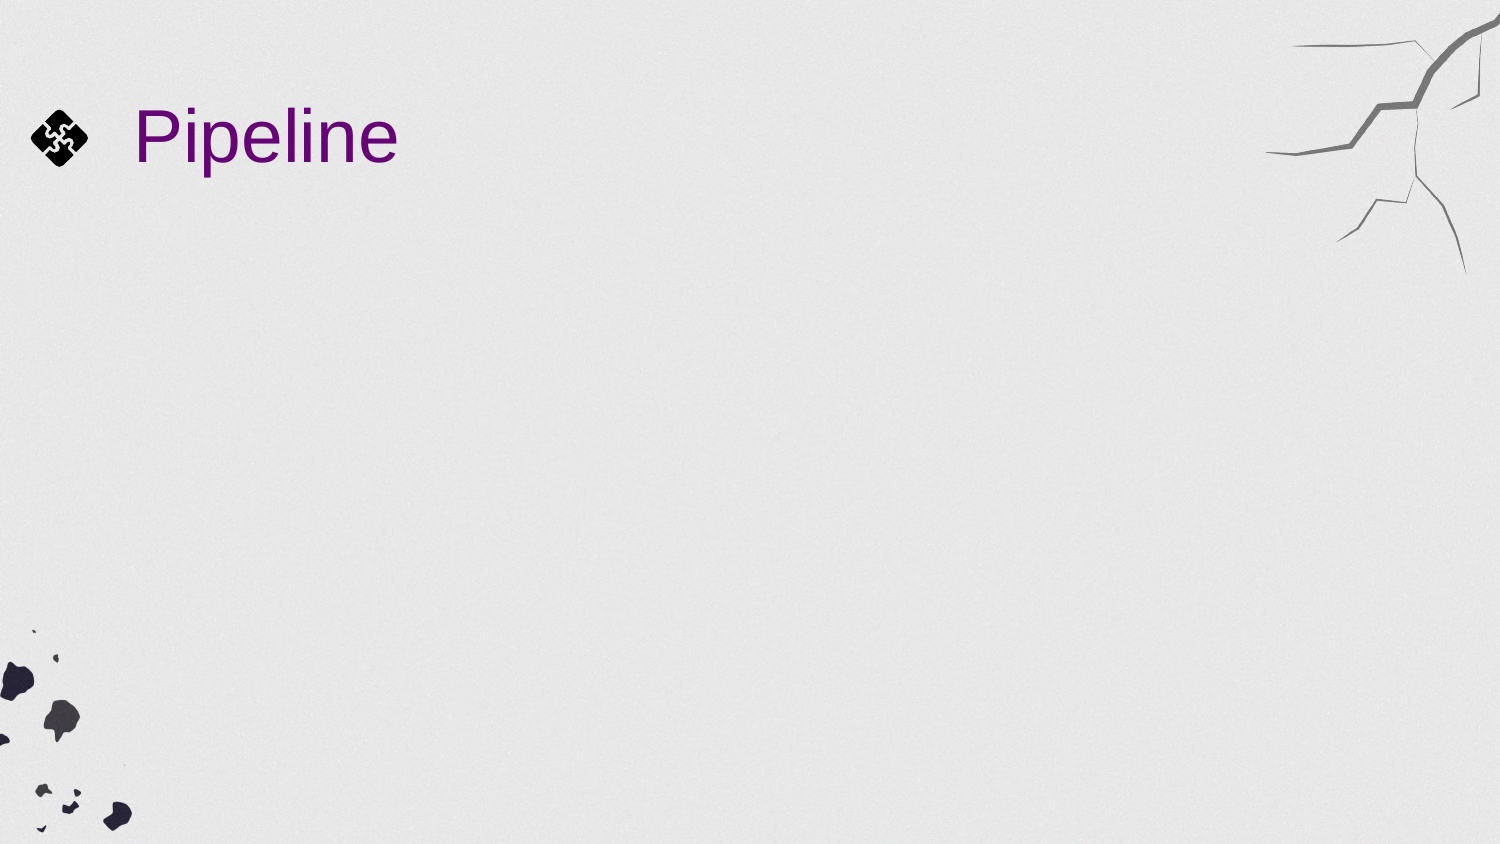

# Pipeline
The dataset shows imbalance between weak (EF0-1) and strong (EF2+) tornadoes, and the decision boundary between them is probably not clean-cut - there's a "gray zone" where features overlap. BorderlineSMOTE strategically generates synthetic examples exactly where the model needs them most: at the decision boundary.